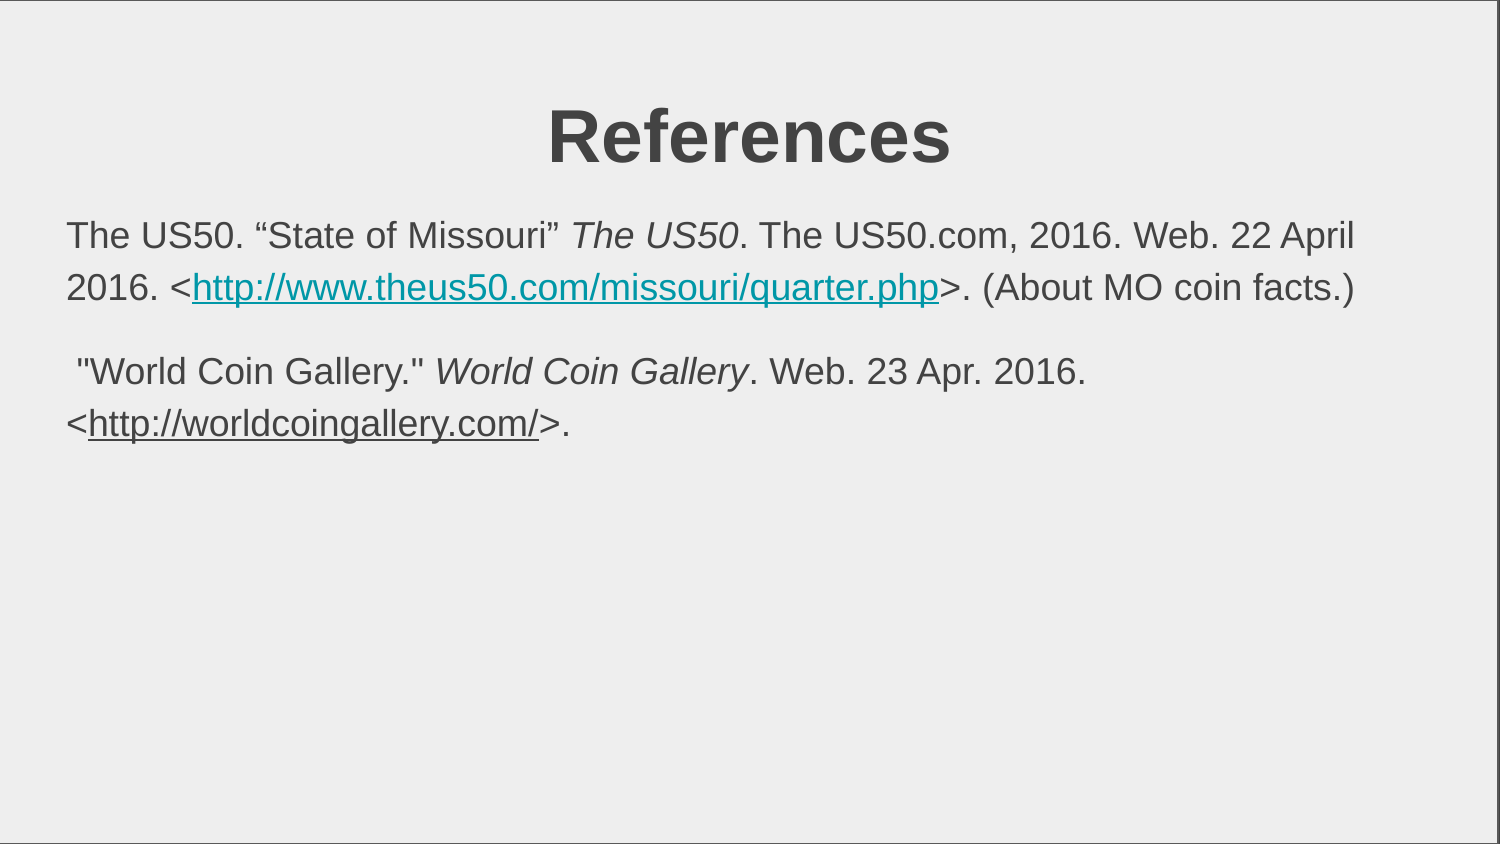

# References
The US50. “State of Missouri” The US50. The US50.com, 2016. Web. 22 April 2016. <http://www.theus50.com/missouri/quarter.php>. (About MO coin facts.)
 "World Coin Gallery." World Coin Gallery. Web. 23 Apr. 2016. <http://worldcoingallery.com/>.